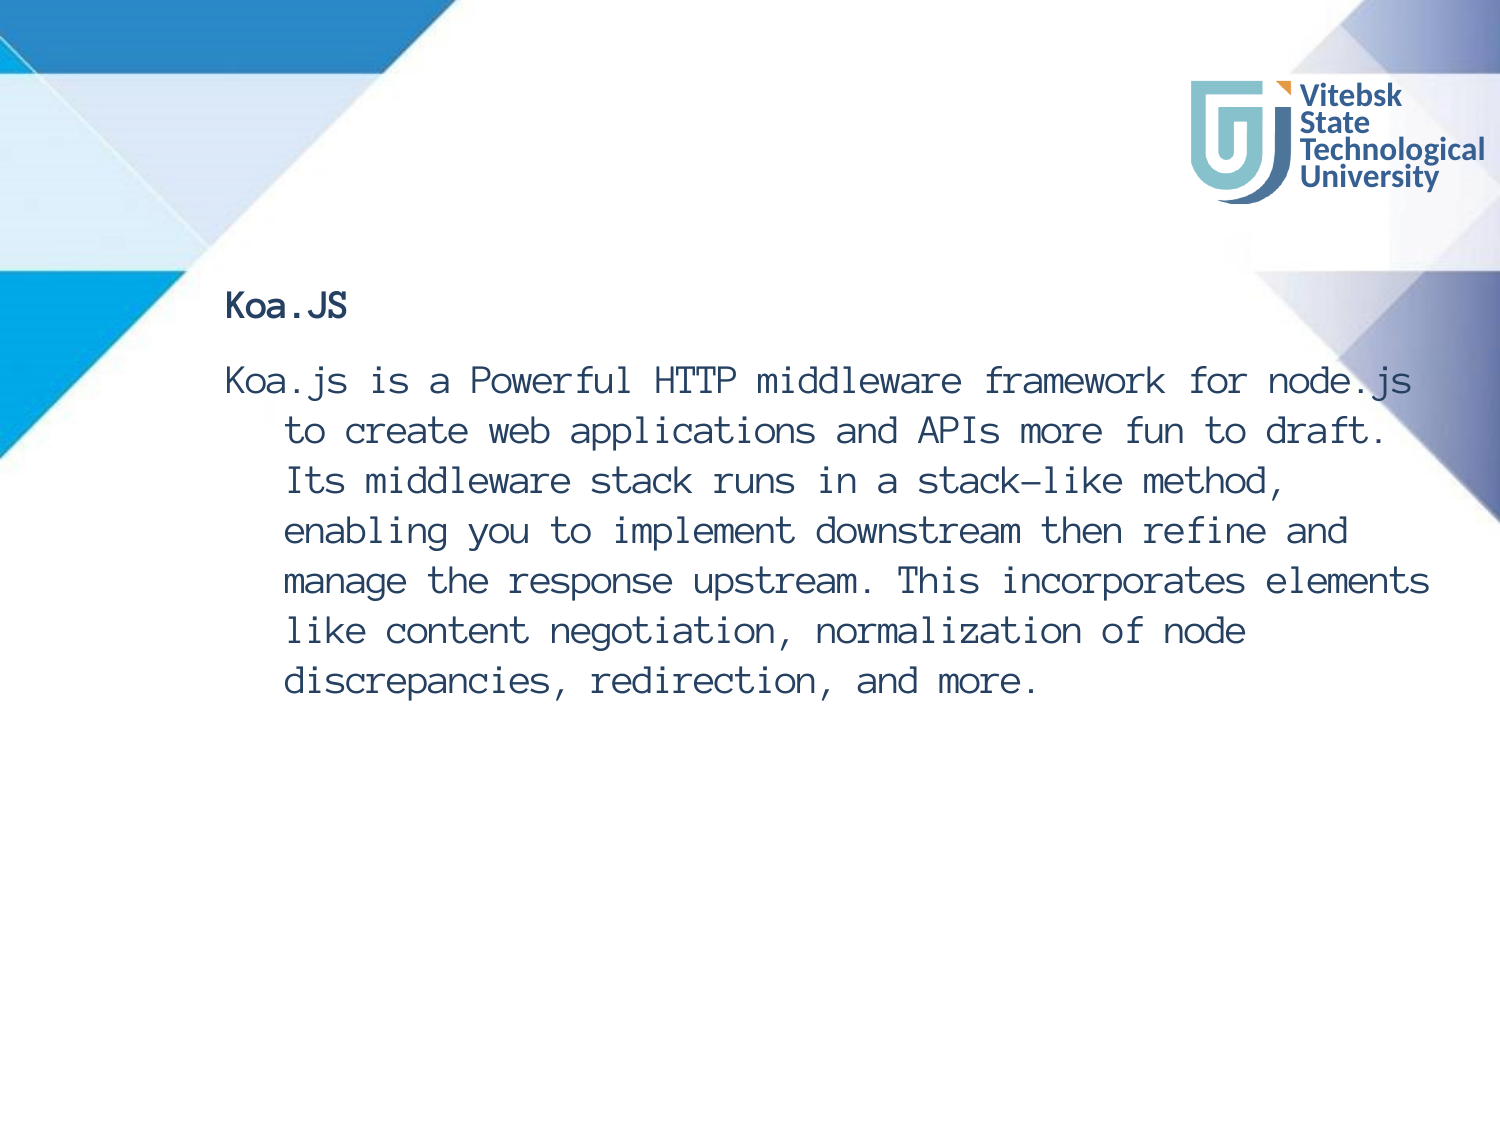

#
Koa.JS
Koa.js is a Powerful HTTP middleware framework for node.js to create web applications and APIs more fun to draft. Its middleware stack runs in a stack-like method, enabling you to implement downstream then refine and manage the response upstream. This incorporates elements like content negotiation, normalization of node discrepancies, redirection, and more.